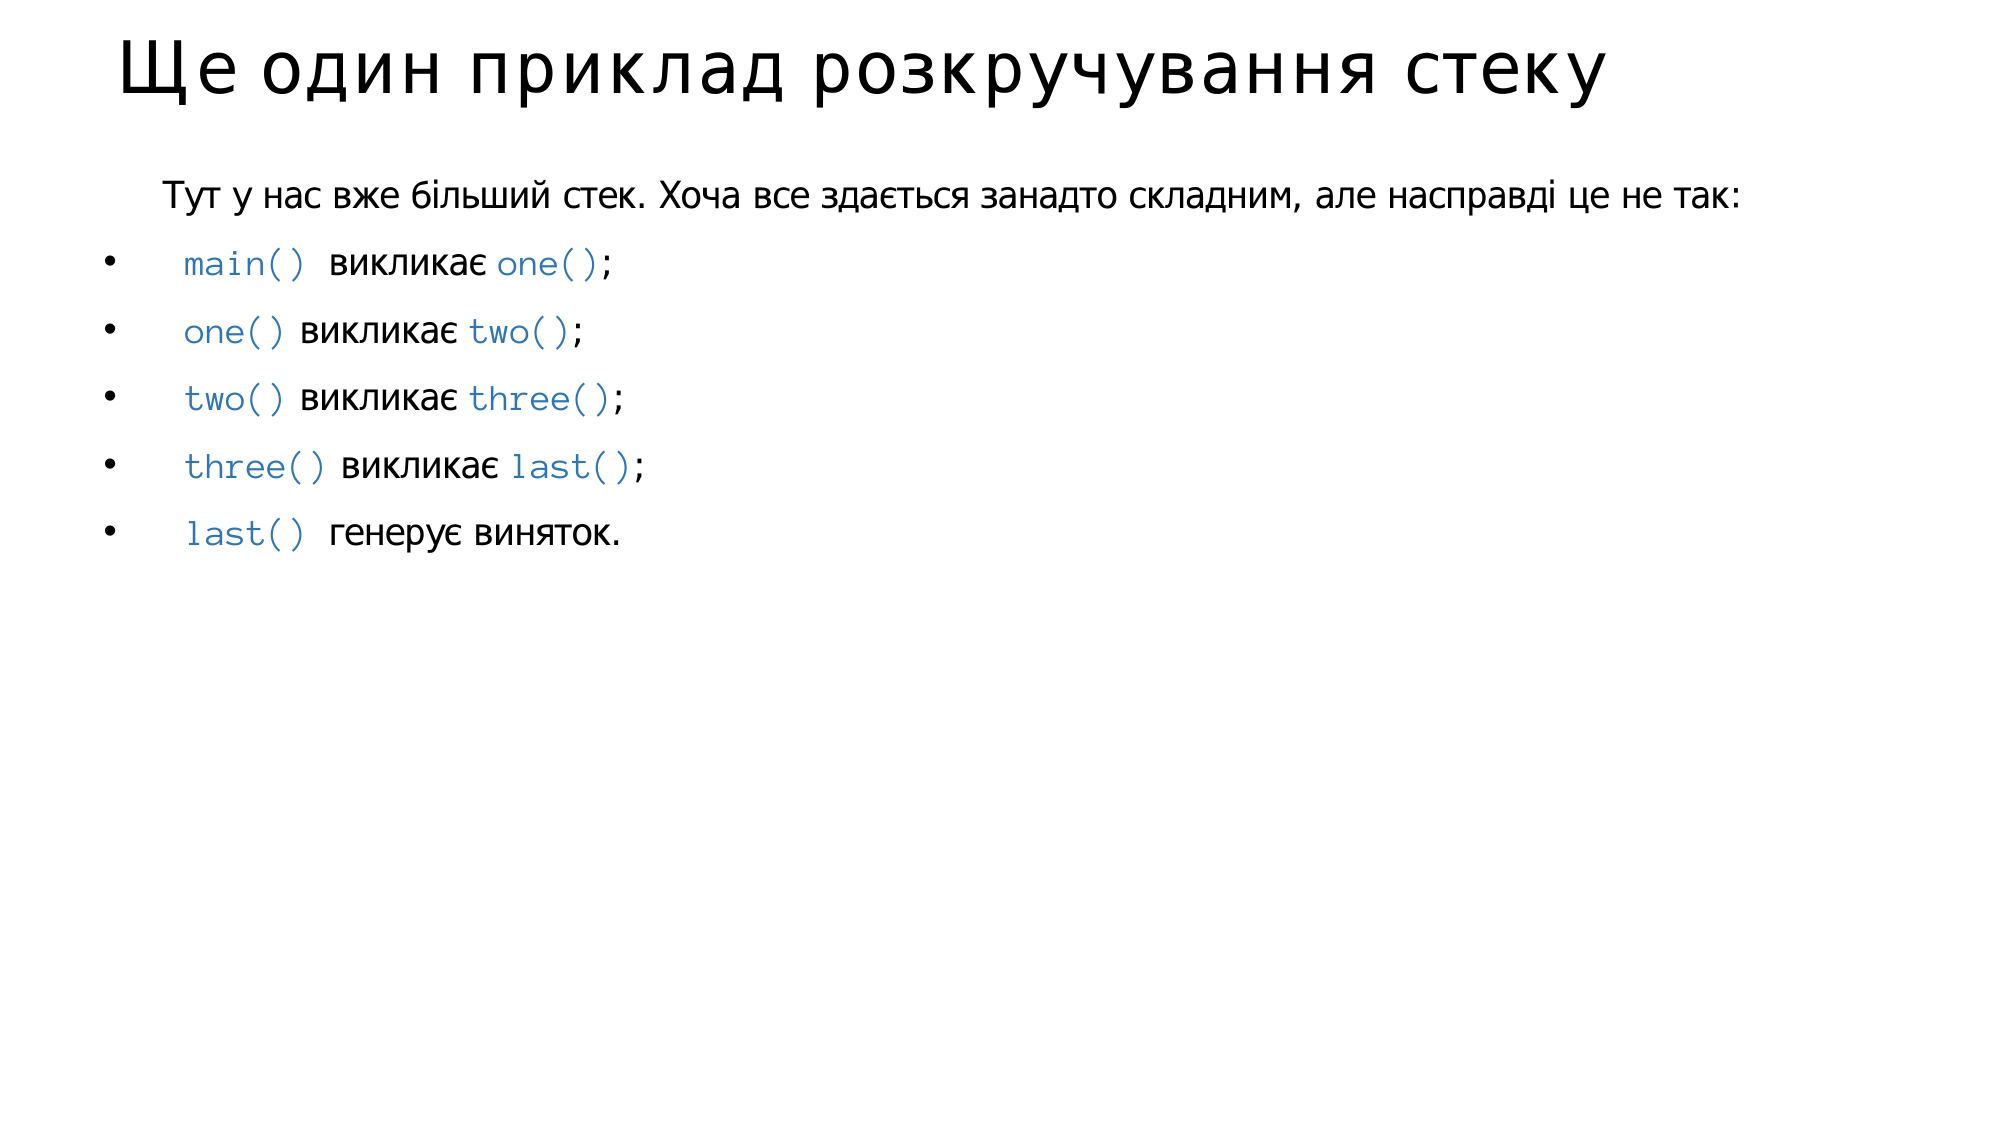

# Ще один приклад розкручування стеку
Тут у нас вже більший стек. Хоча все здається занадто складним, але насправді це не так:
   main() викликає one();
   one() викликає two();
   two() викликає three();
   three() викликає last();
   last() генерує виняток.